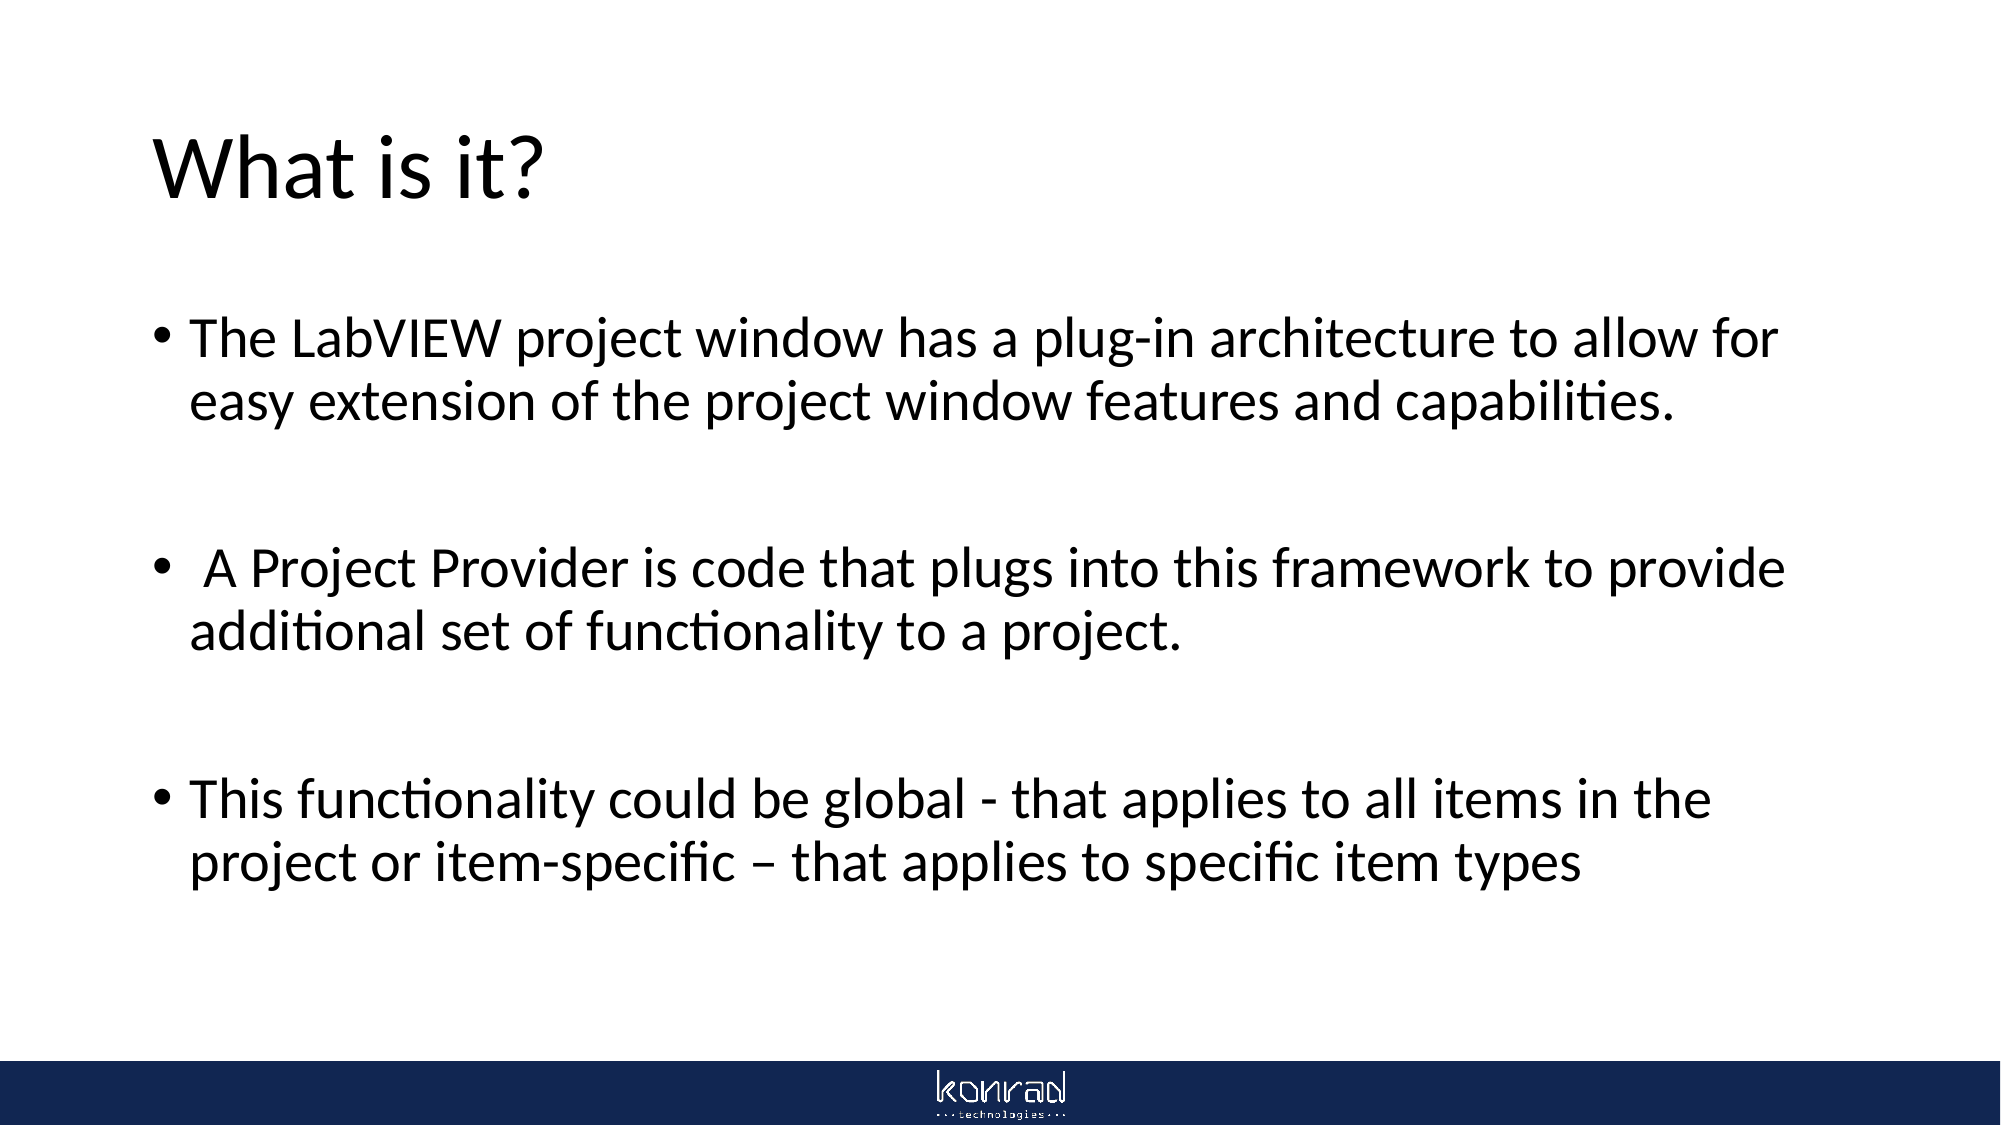

# What is it?
The LabVIEW project window has a plug-in architecture to allow for easy extension of the project window features and capabilities.

 A Project Provider is code that plugs into this framework to provide additional set of functionality to a project.

This functionality could be global - that applies to all items in the project or item-specific – that applies to specific item types